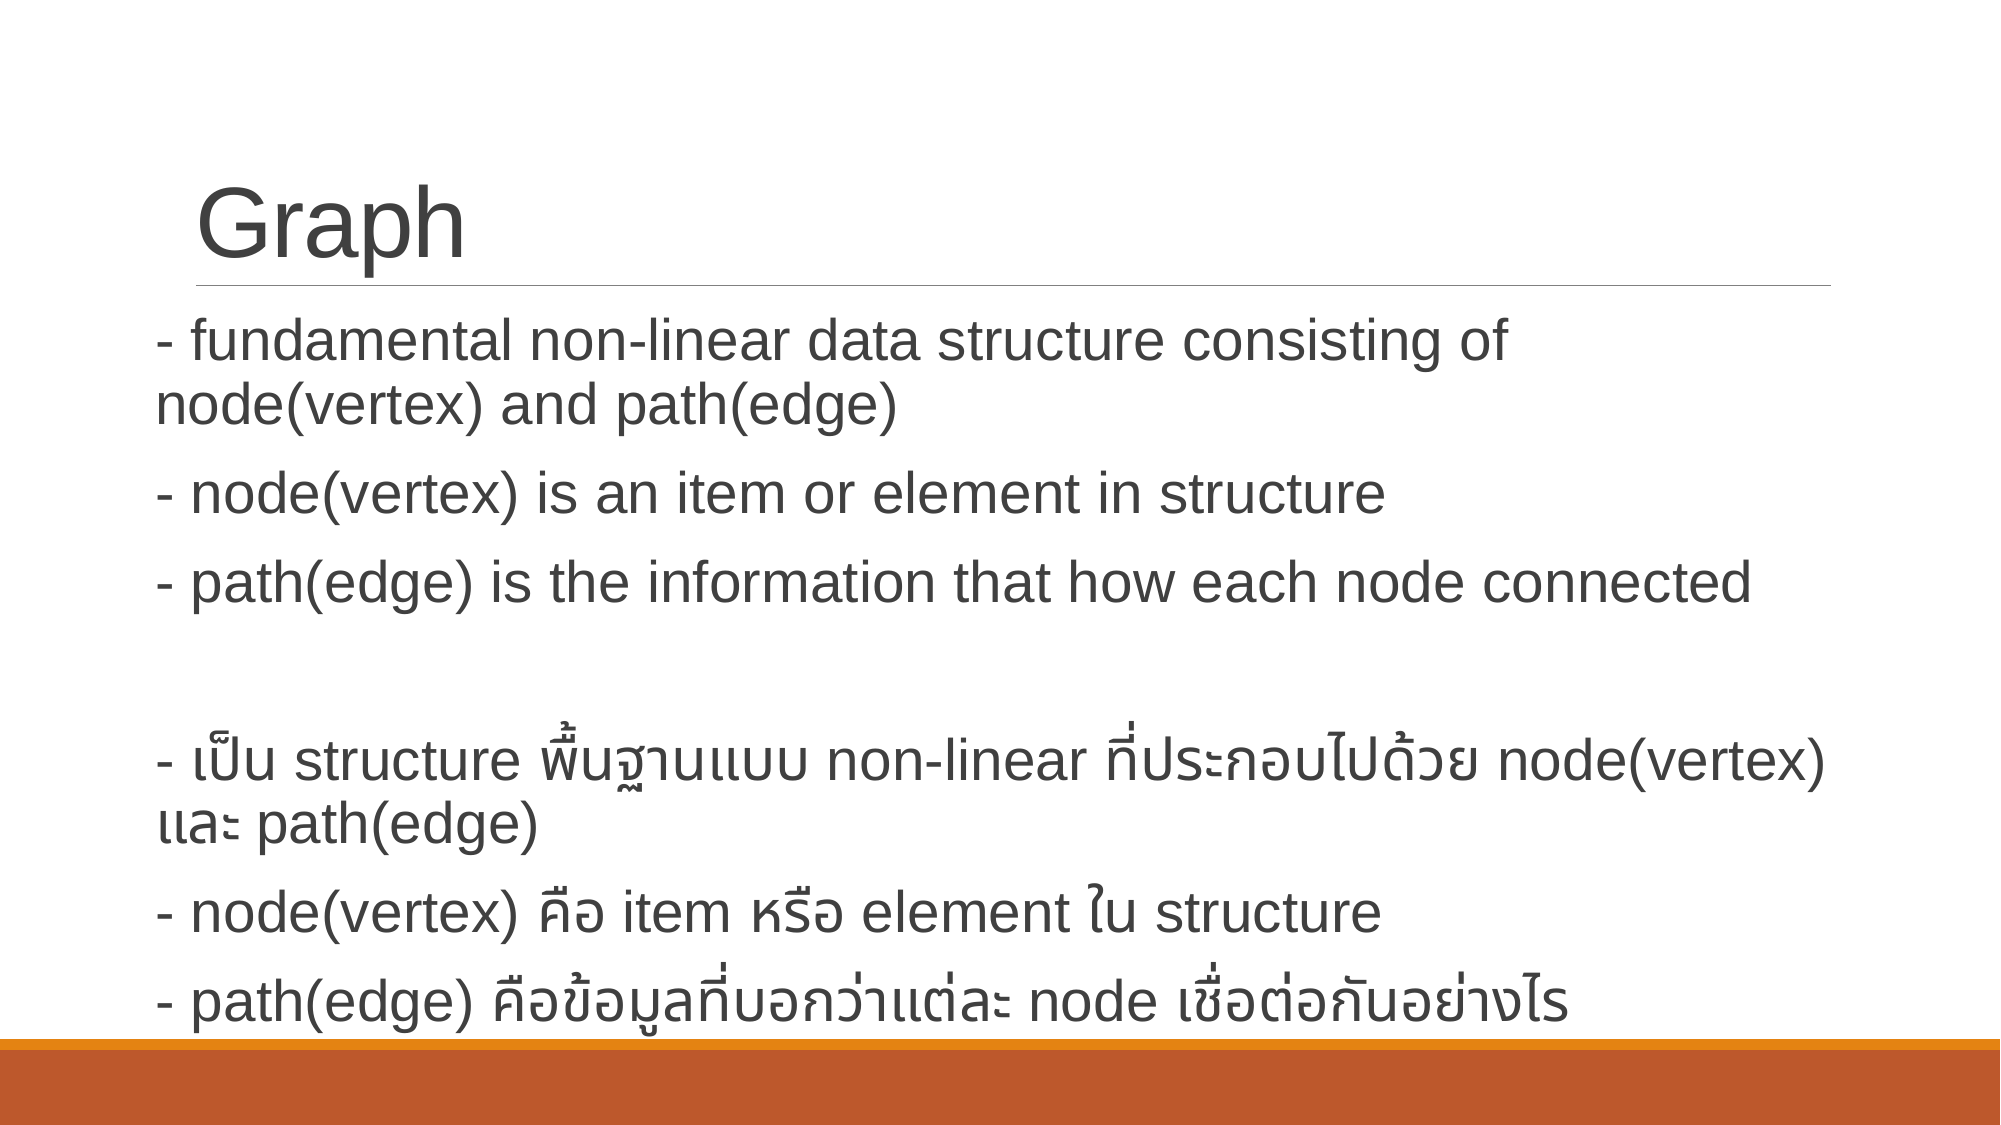

# Graph
- fundamental non-linear data structure consisting of node(vertex) and path(edge)
- node(vertex) is an item or element in structure
- path(edge) is the information that how each node connected

- เป็น structure พื้นฐานแบบ non-linear ที่ประกอบไปด้วย node(vertex) และ path(edge)
- node(vertex) คือ item หรือ element ใน structure
- path(edge) คือข้อมูลที่บอกว่าแต่ละ node เชื่อต่อกันอย่างไร